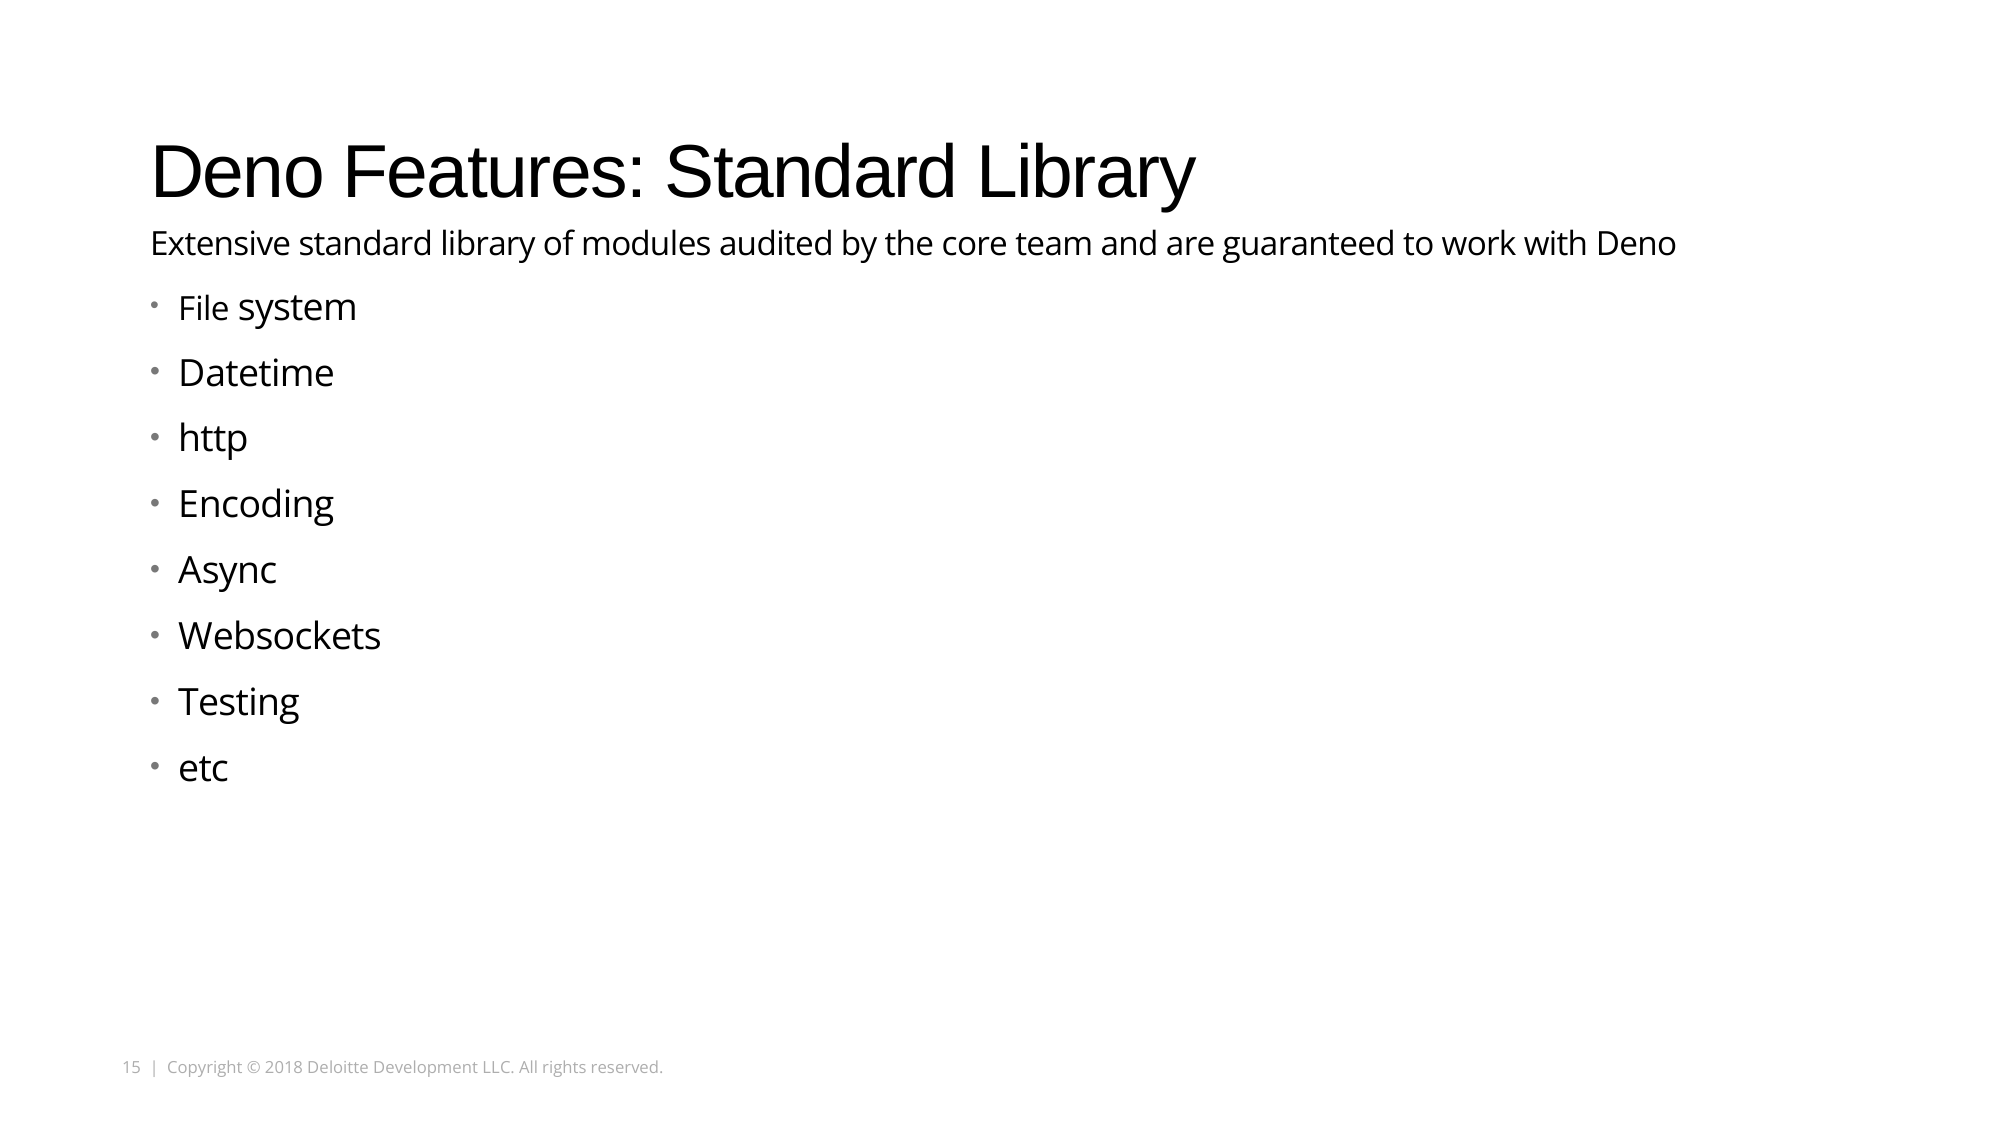

# Deno Features: Standard Library
Extensive standard library of modules audited by the core team and are guaranteed to work with Deno
File system
Datetime
http
Encoding
Async
Websockets
Testing
etc